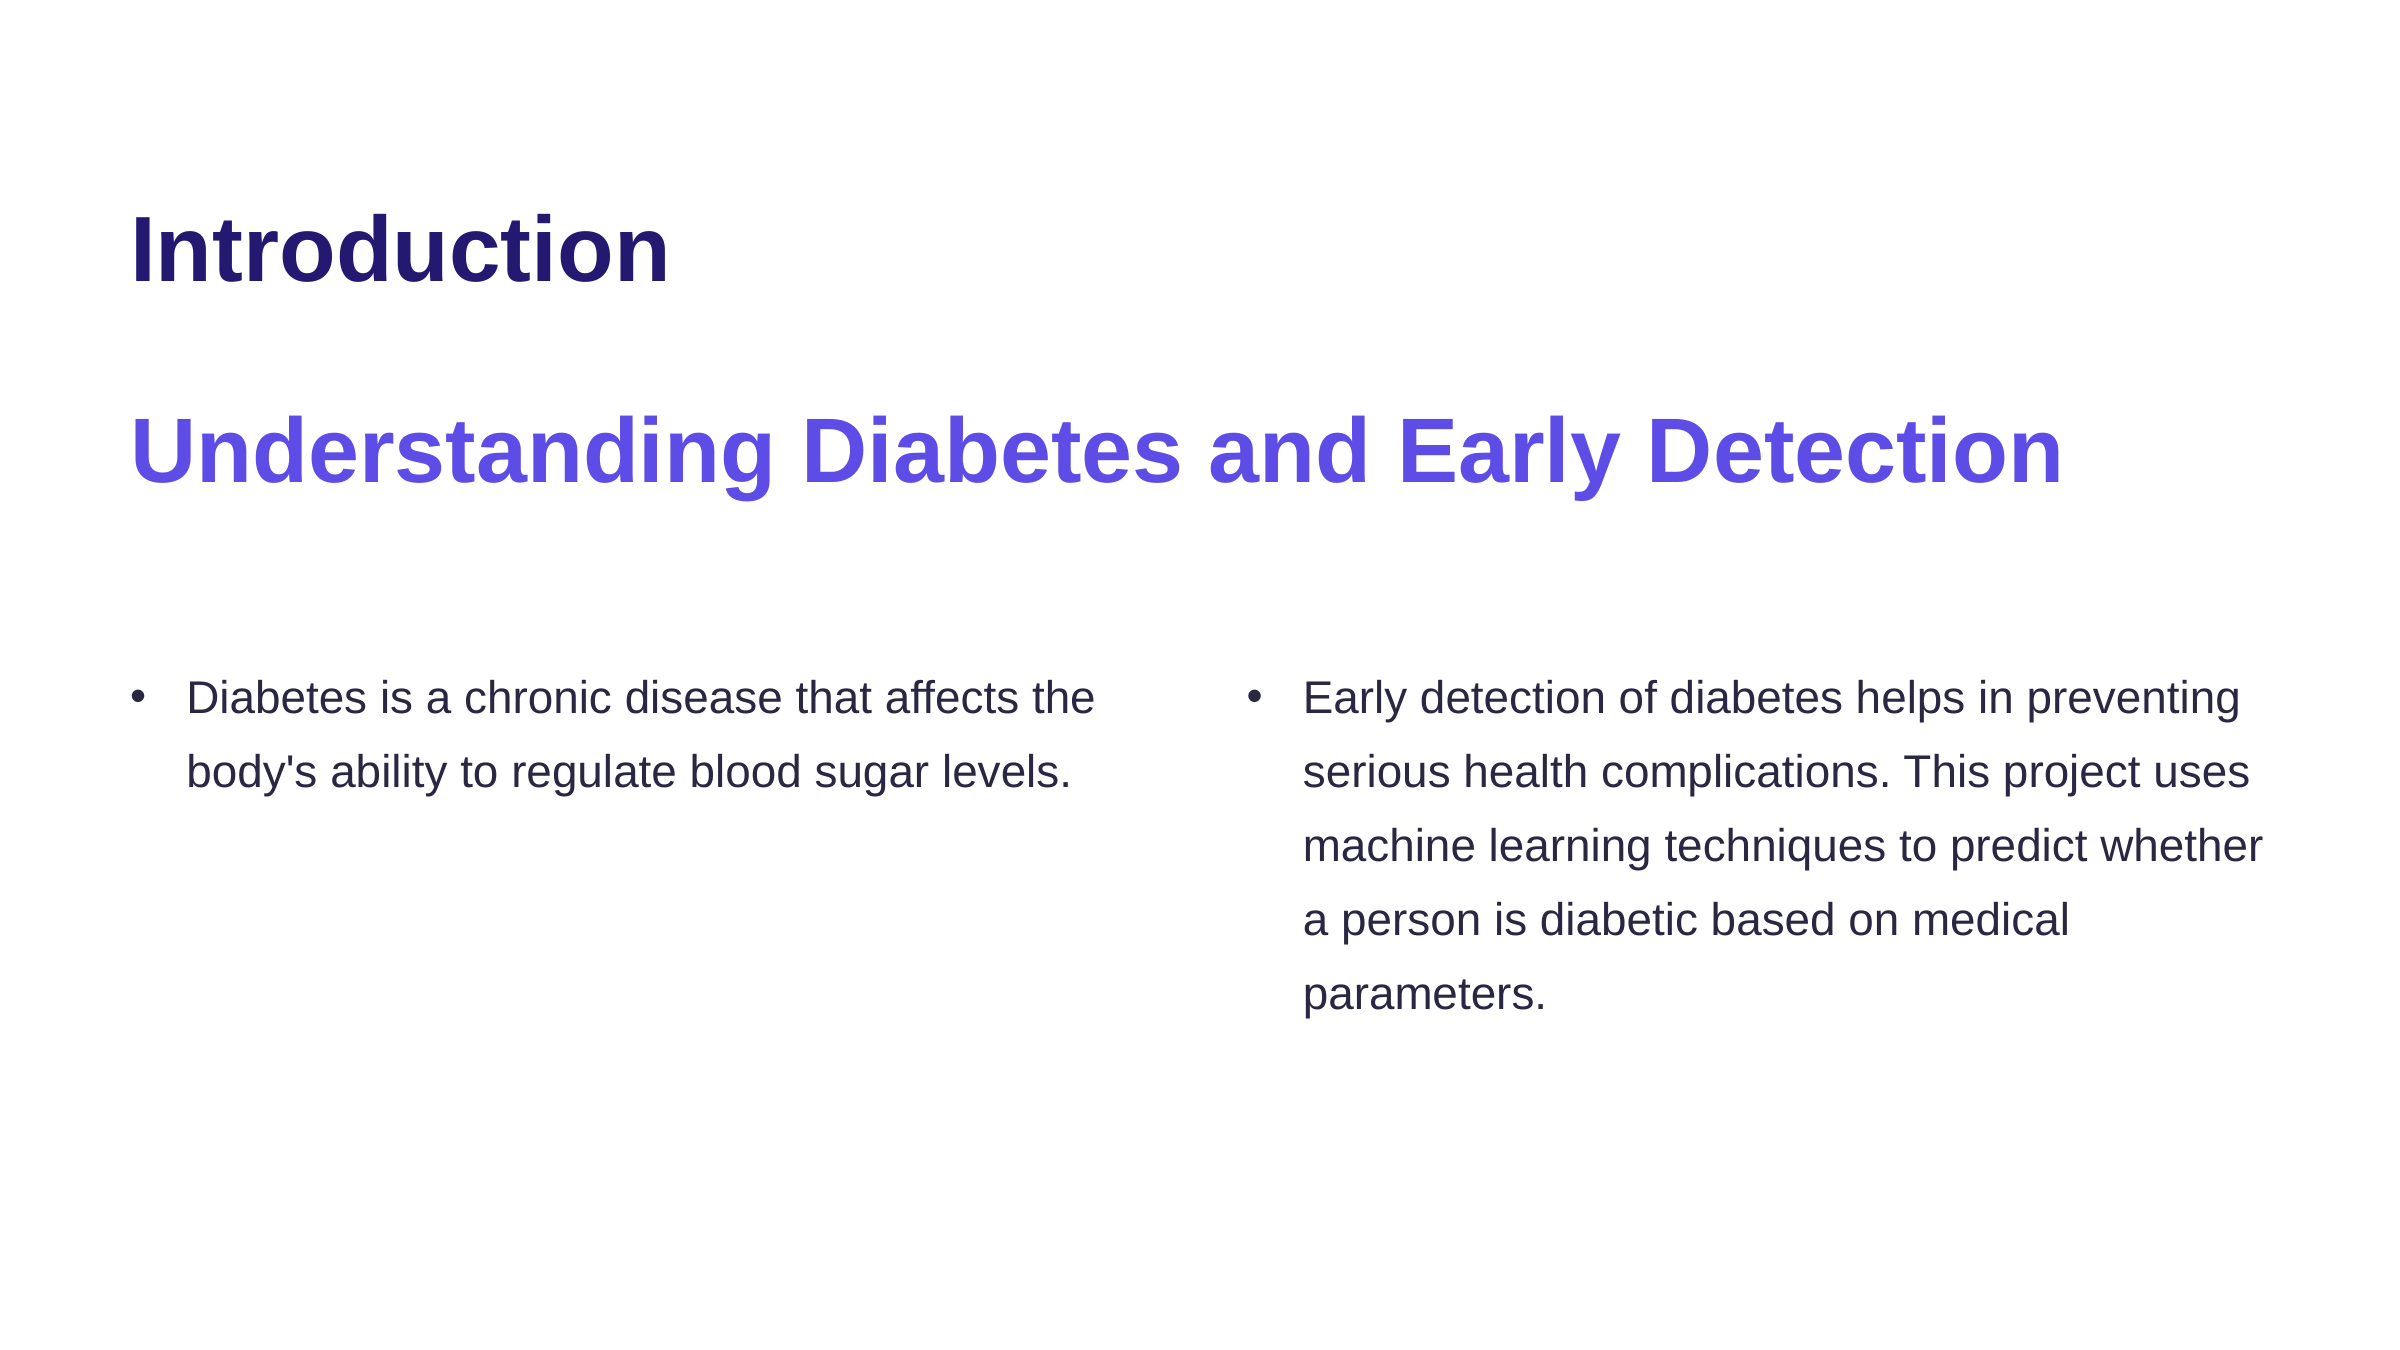

Introduction
Understanding Diabetes and Early Detection
Diabetes is a chronic disease that affects the body's ability to regulate blood sugar levels.
Early detection of diabetes helps in preventing serious health complications. This project uses machine learning techniques to predict whether a person is diabetic based on medical parameters.